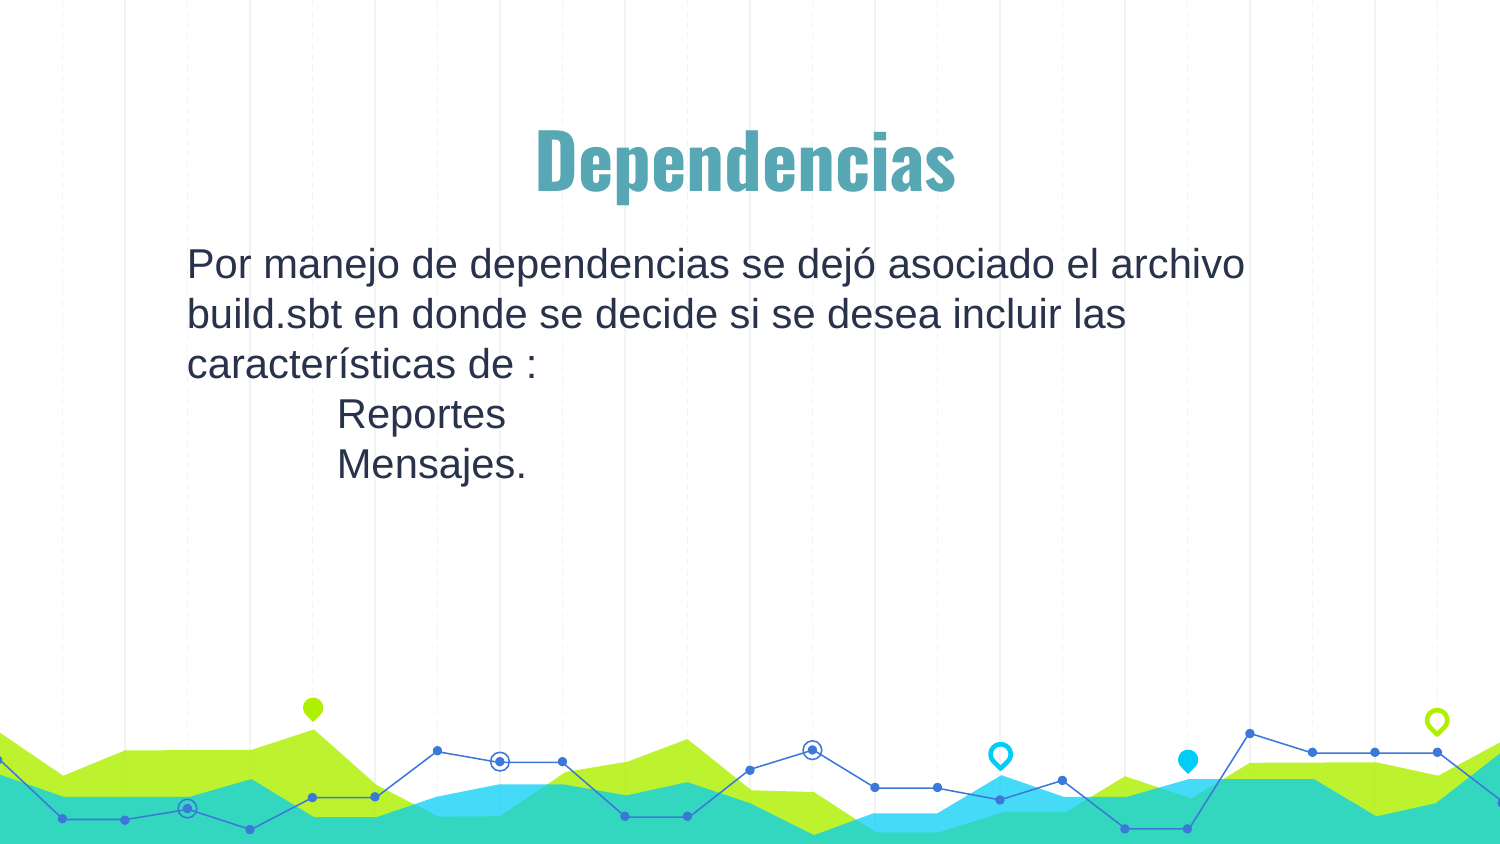

# Dependencias
Por manejo de dependencias se dejó asociado el archivo build.sbt en donde se decide si se desea incluir las características de :
	Reportes
	Mensajes.